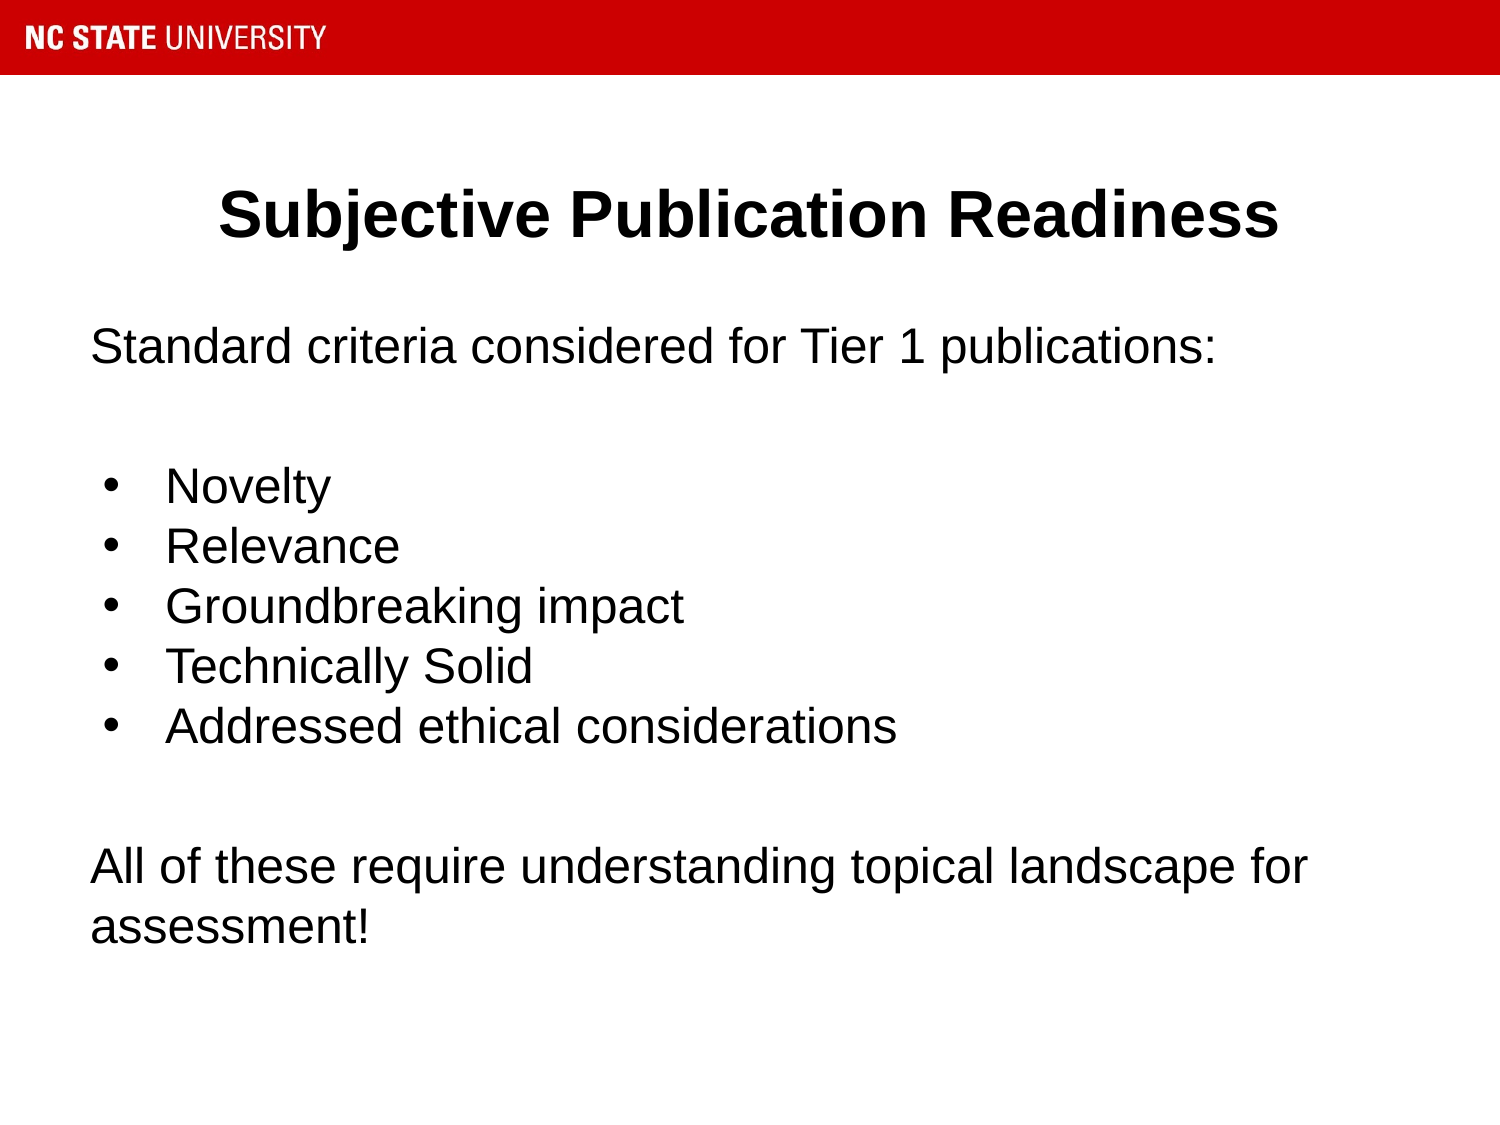

# Subjective Publication Readiness
Standard criteria considered for Tier 1 publications:

Novelty
Relevance
Groundbreaking impact
Technically Solid
Addressed ethical considerations

All of these require understanding topical landscape for assessment!